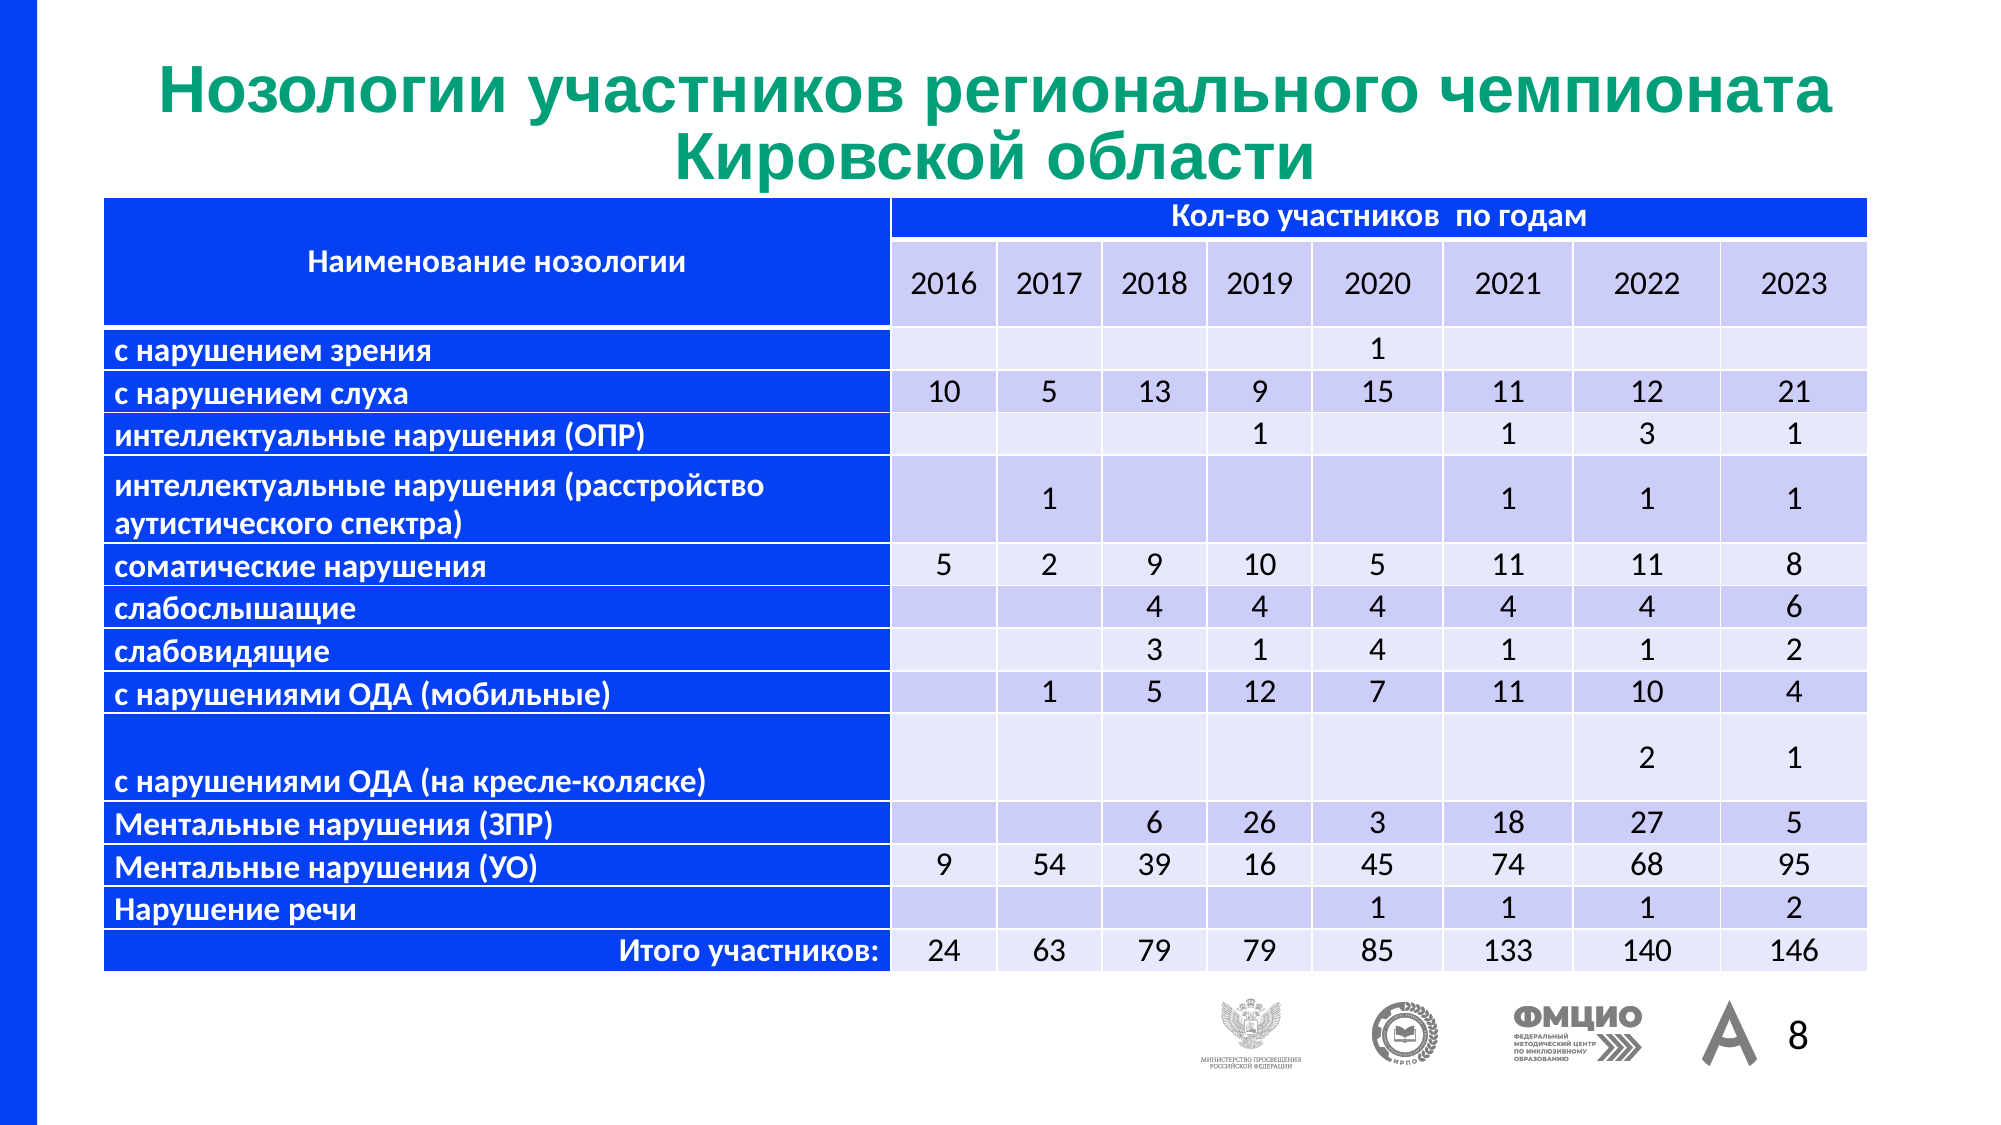

# Нозологии участников регионального чемпионата Кировской области
| Наименование нозологии | Кол-во участников  по годам |  |  |  |  |  |  |  |
| --- | --- | --- | --- | --- | --- | --- | --- | --- |
|  | 2016 | 2017 | 2018 | 2019 | 2020 | 2021 | 2022 | 2023 |
| с нарушением зрения |  |  |  |  | 1 |  |  |  |
| с нарушением слуха | 10 | 5 | 13 | 9 | 15 | 11 | 12 | 21 |
| интеллектуальные нарушения (ОПР) |  |  |  | 1 |  | 1 | 3 | 1 |
| интеллектуальные нарушения (расстройство аутистического спектра) |  | 1 |  |  |  | 1 | 1 | 1 |
| соматические нарушения | 5 | 2 | 9 | 10 | 5 | 11 | 11 | 8 |
| слабослышащие |  |  | 4 | 4 | 4 | 4 | 4 | 6 |
| слабовидящие |  |  | 3 | 1 | 4 | 1 | 1 | 2 |
| с нарушениями ОДА (мобильные) |  | 1 | 5 | 12 | 7 | 11 | 10 | 4 |
| с нарушениями ОДА (на кресле-коляске) |  |  |  |  |  |  | 2 | 1 |
| Ментальные нарушения (ЗПР) |  |  | 6 | 26 | 3 | 18 | 27 | 5 |
| Ментальные нарушения (УО) | 9 | 54 | 39 | 16 | 45 | 74 | 68 | 95 |
| Нарушение речи |  |  |  |  | 1 | 1 | 1 | 2 |
| Итого участников: | 24 | 63 | 79 | 79 | 85 | 133 | 140 | 146 |